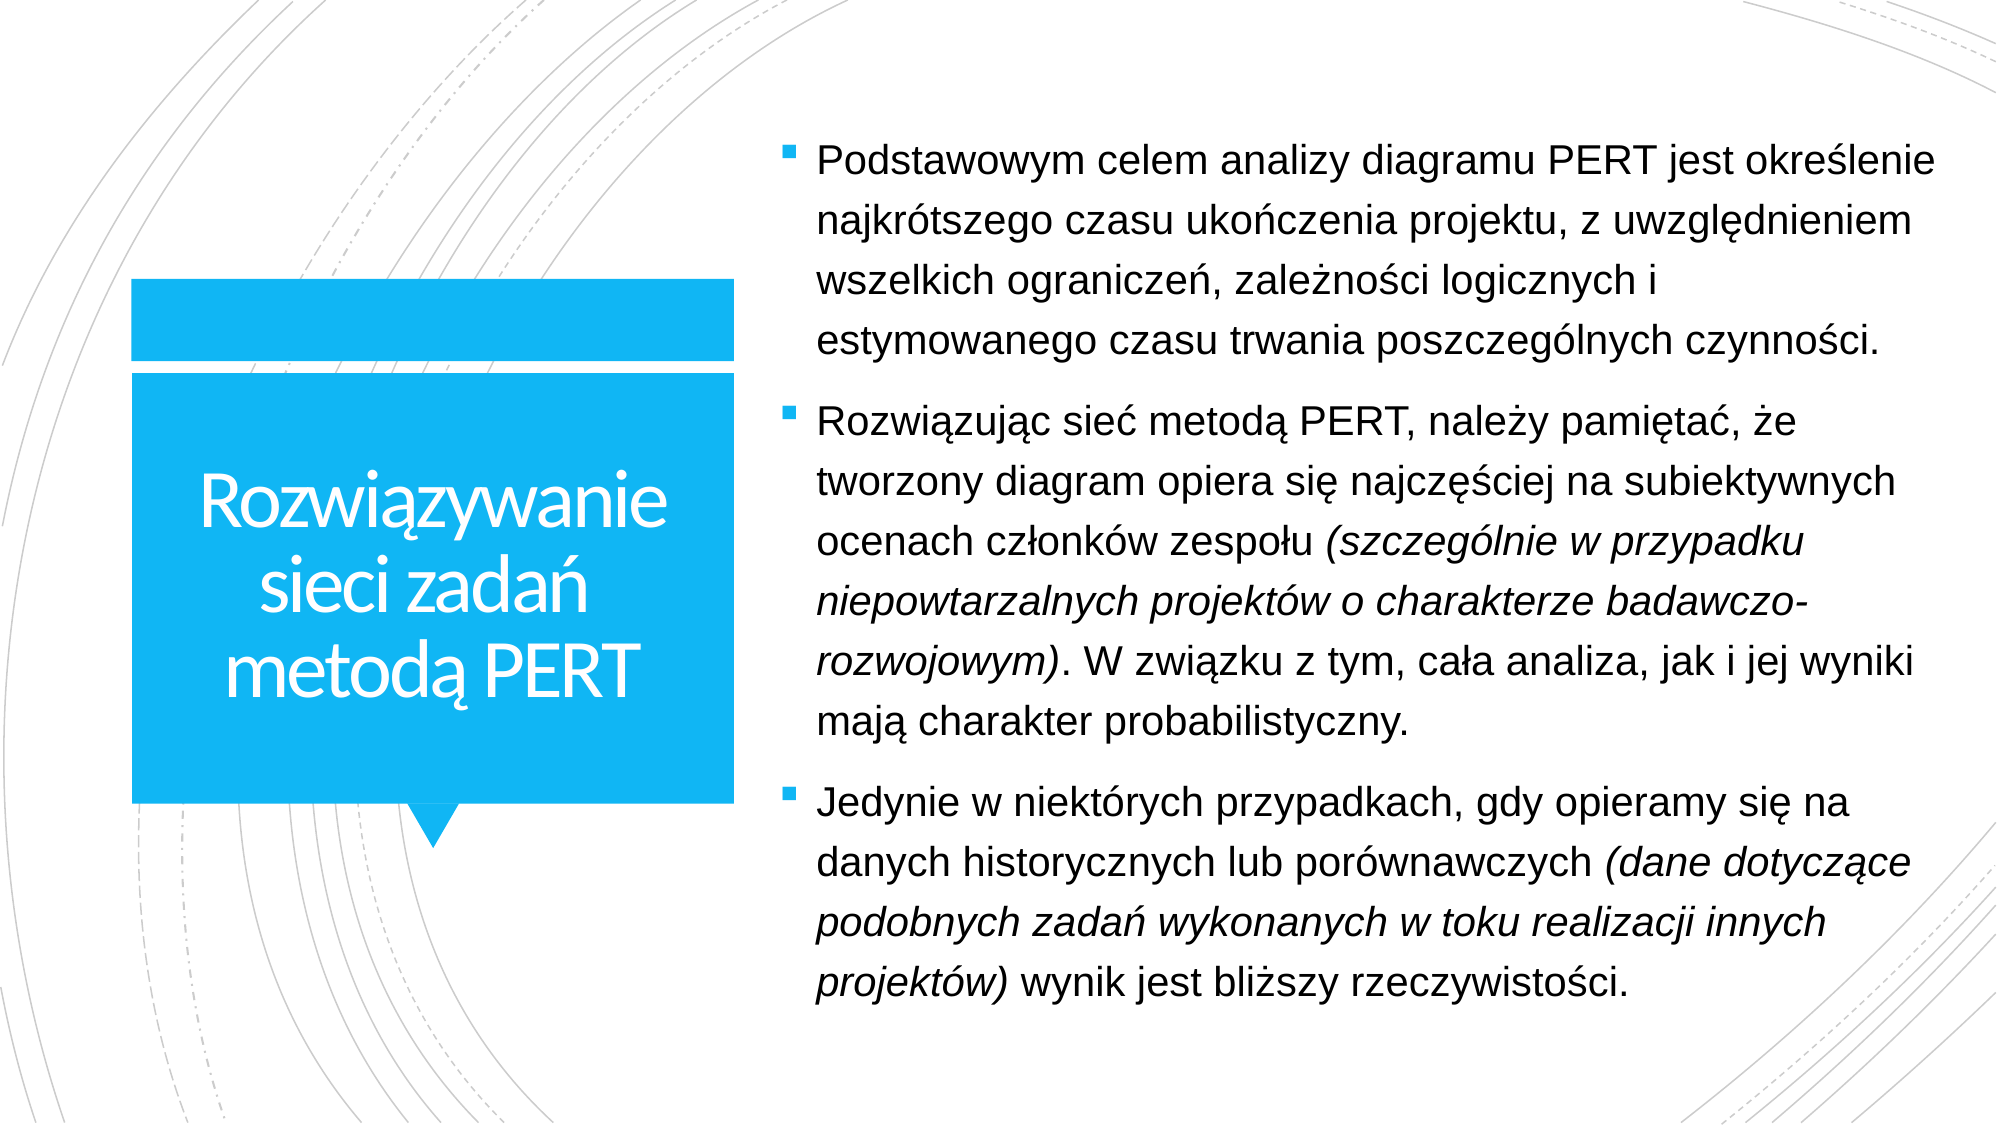

Podstawowym celem analizy diagramu PERT jest określenie najkrótszego czasu ukończenia projektu, z uwzględnieniem wszelkich ograniczeń, zależności logicznych i estymowanego czasu trwania poszczególnych czynności.
Rozwiązując sieć metodą PERT, należy pamiętać, że tworzony diagram opiera się najczęściej na subiektywnych ocenach członków zespołu (szczególnie w przypadku niepowtarzalnych projektów o charakterze badawczo-rozwojowym). W związku z tym, cała analiza, jak i jej wyniki mają charakter probabilistyczny.
Jedynie w niektórych przypadkach, gdy opieramy się na danych historycznych lub porównawczych (dane dotyczące podobnych zadań wykonanych w toku realizacji innych projektów) wynik jest bliższy rzeczywistości.
# Rozwiązywanie sieci zadań metodą PERT